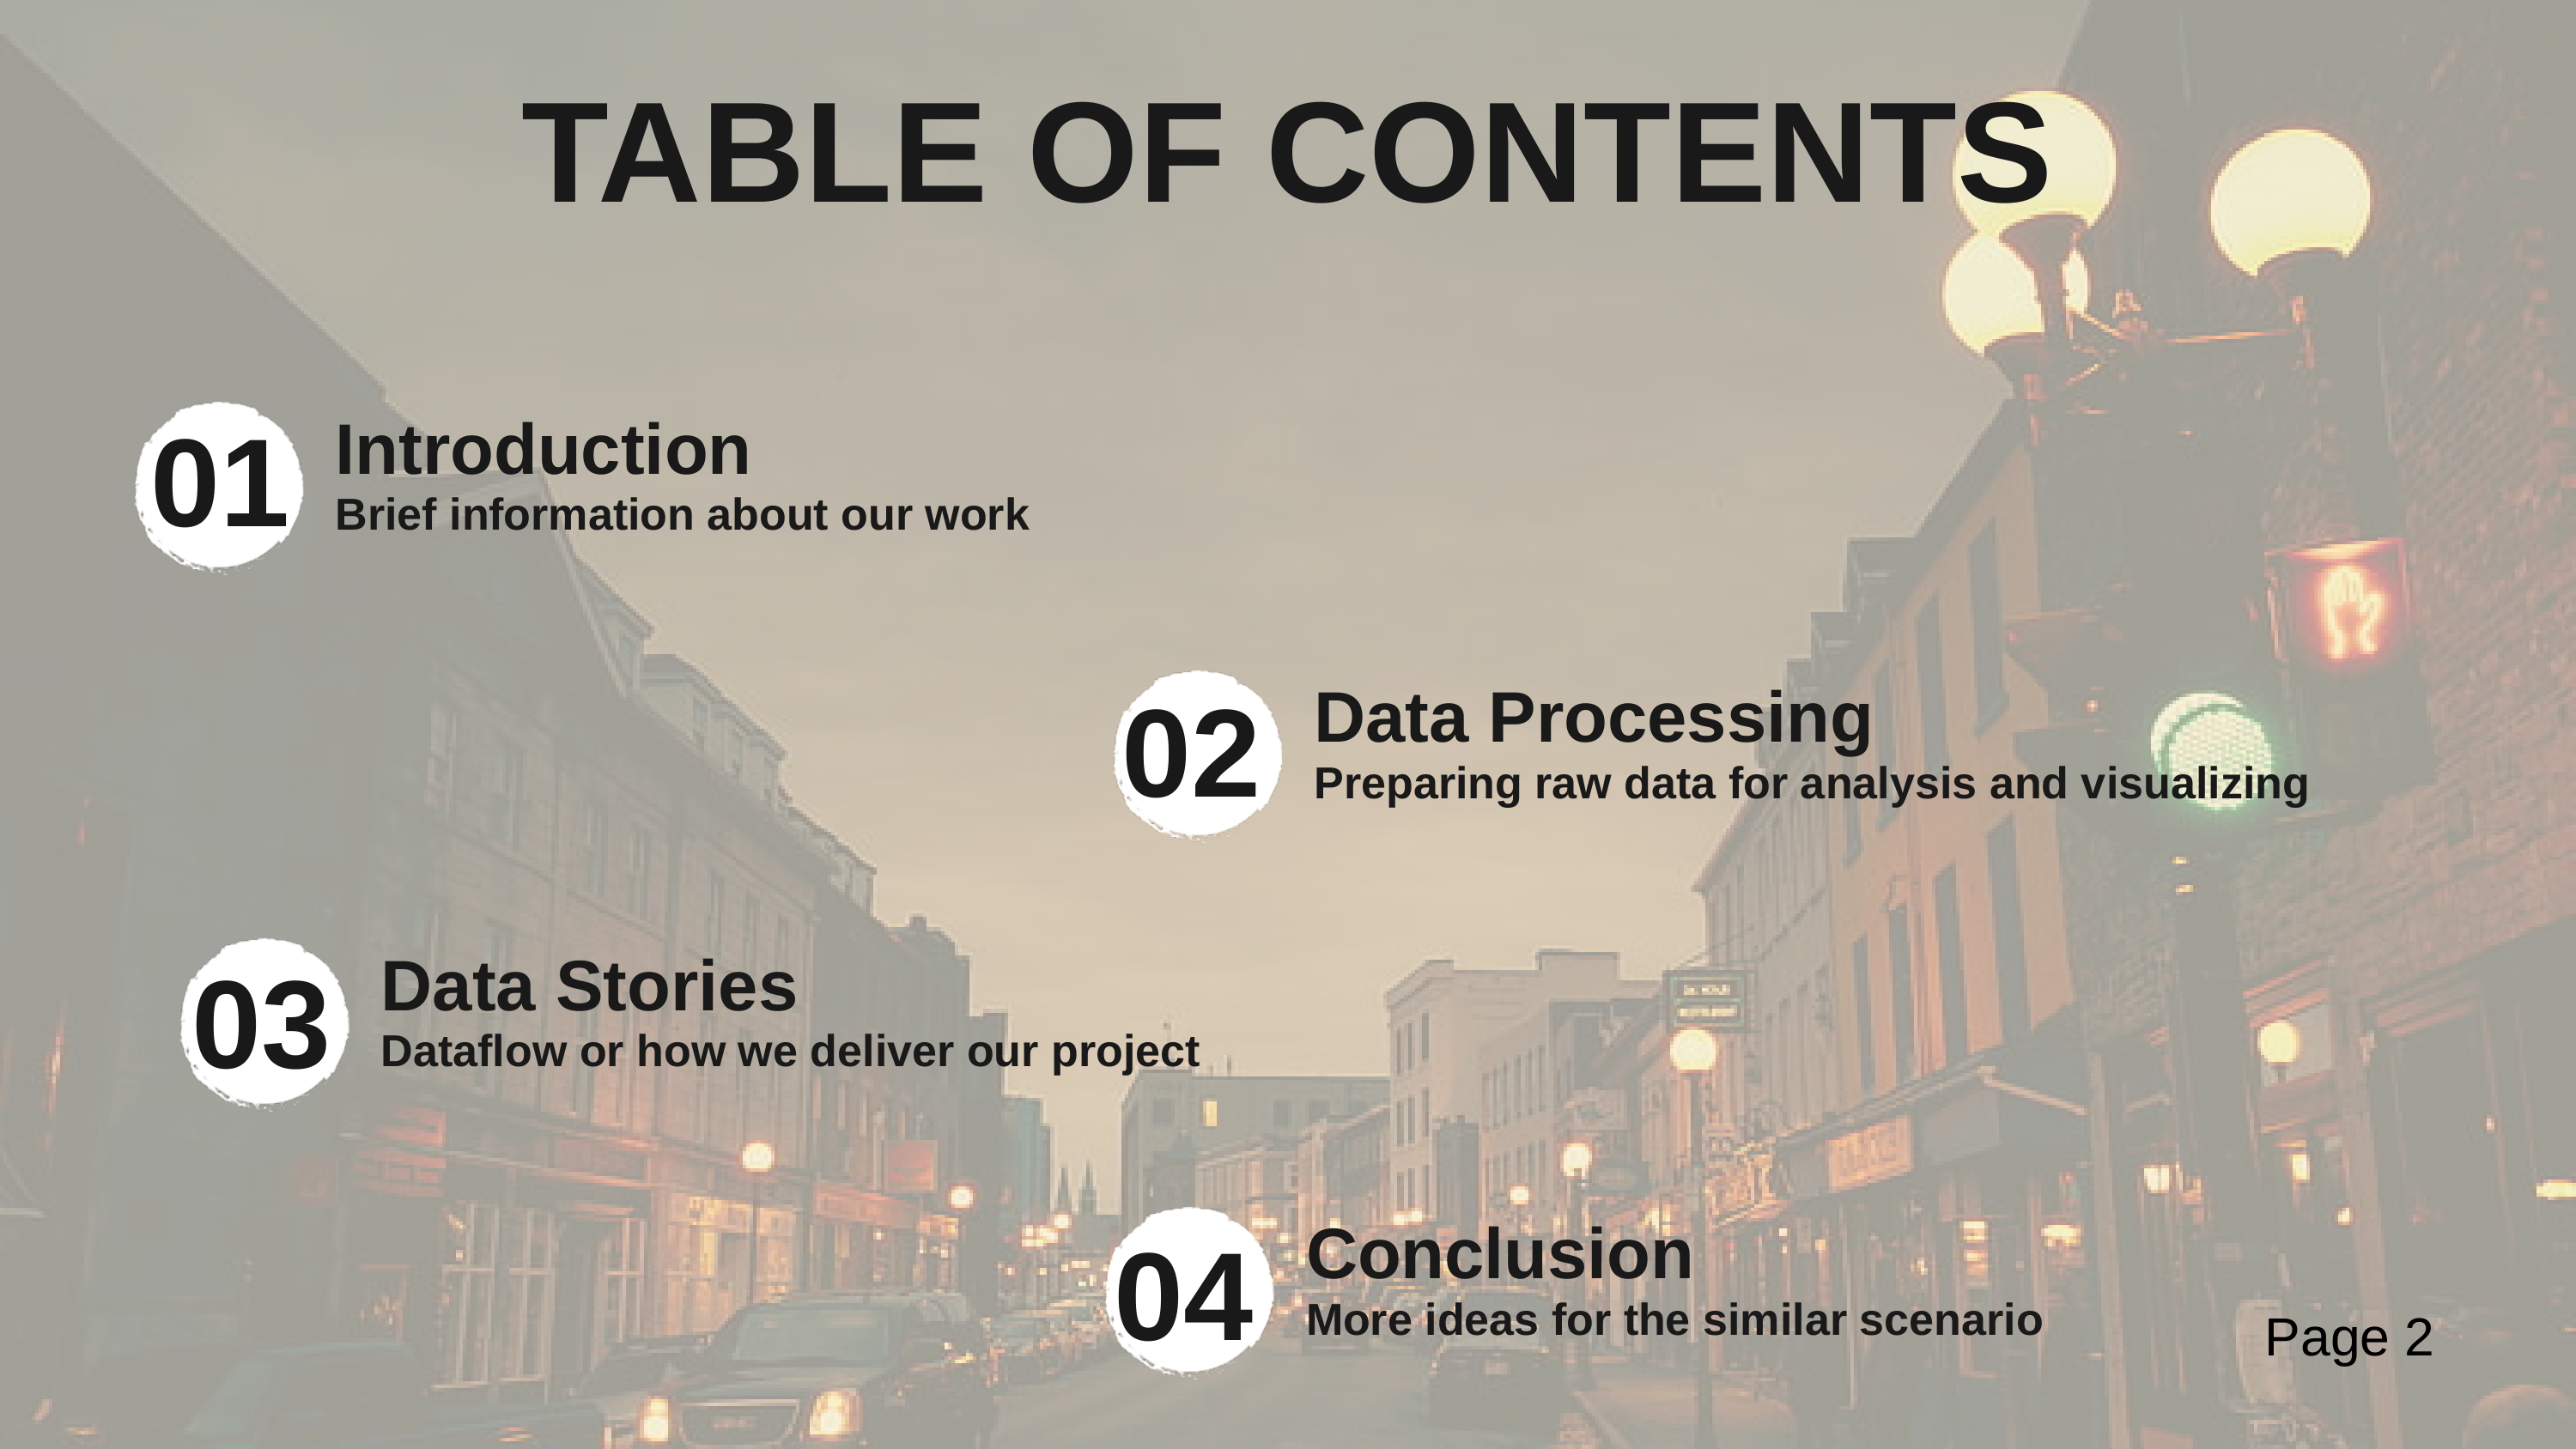

TABLE OF CONTENTS

Introduction
01
Brief information about our work

Data Processing
02
Preparing raw data for analysis and visualizing

Data Stories
03
Dataflow or how we deliver our project

Conclusion
04
More ideas for the similar scenario
Page 2